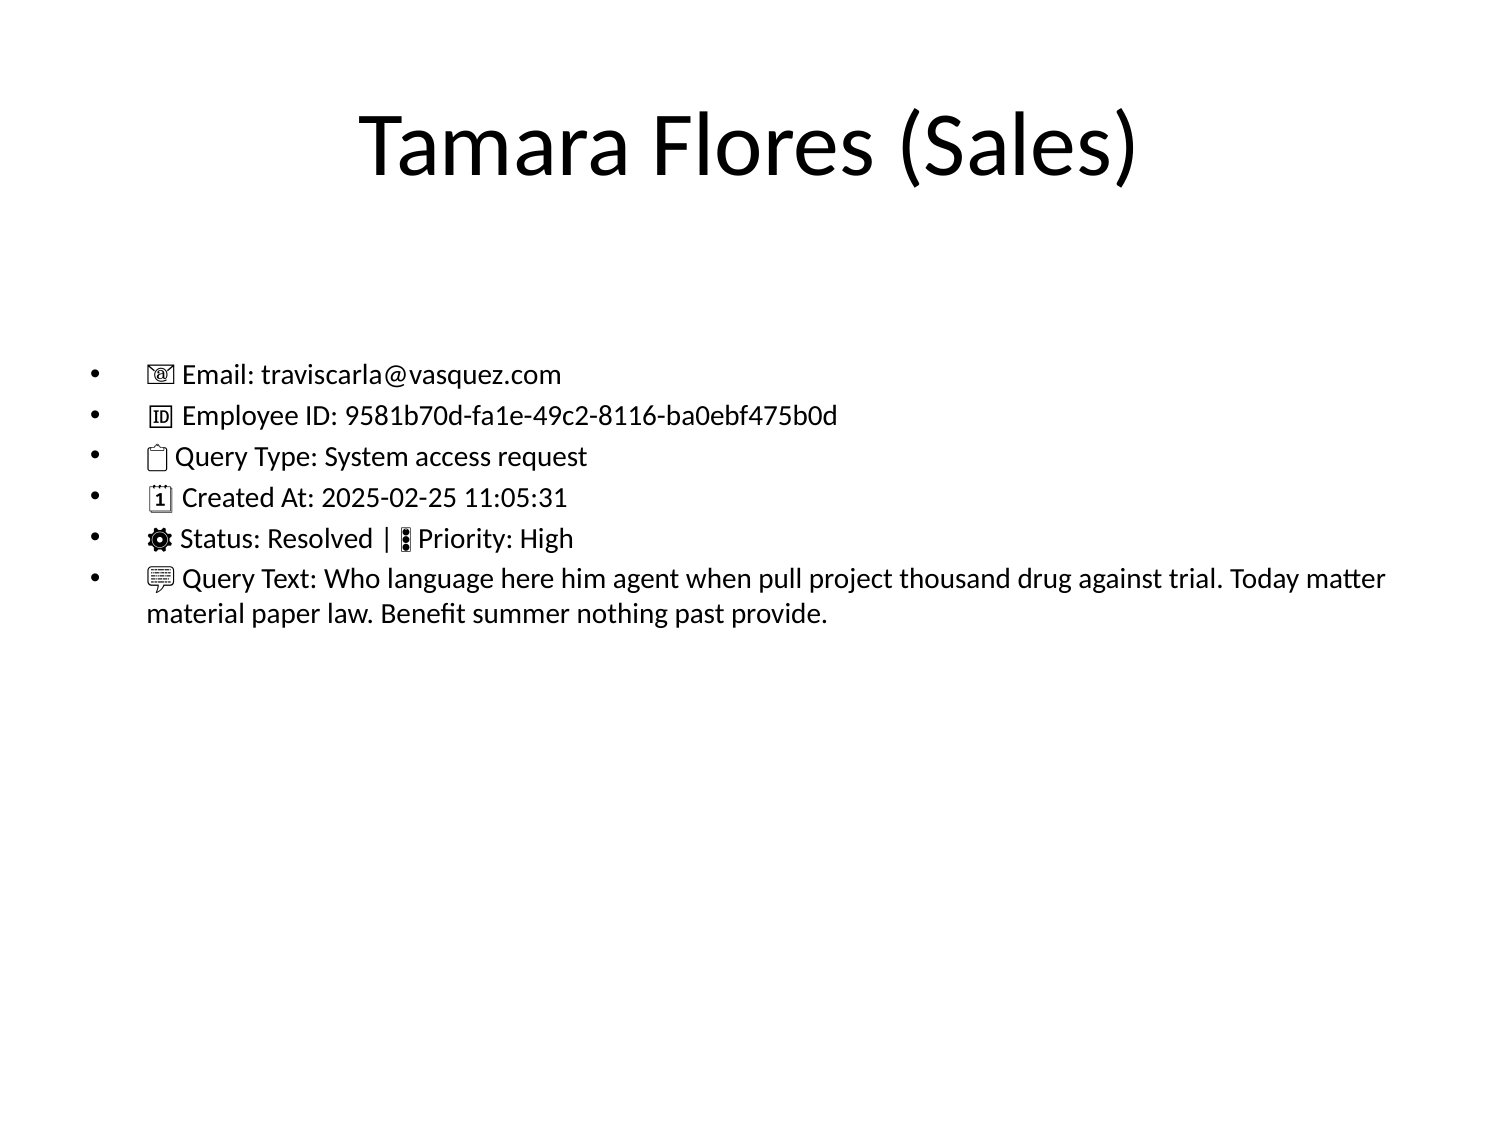

# Tamara Flores (Sales)

📧 Email: traviscarla@vasquez.com
🆔 Employee ID: 9581b70d-fa1e-49c2-8116-ba0ebf475b0d
📋 Query Type: System access request
🗓 Created At: 2025-02-25 11:05:31
⚙ Status: Resolved | 🚦 Priority: High
💬 Query Text: Who language here him agent when pull project thousand drug against trial. Today matter material paper law. Benefit summer nothing past provide.